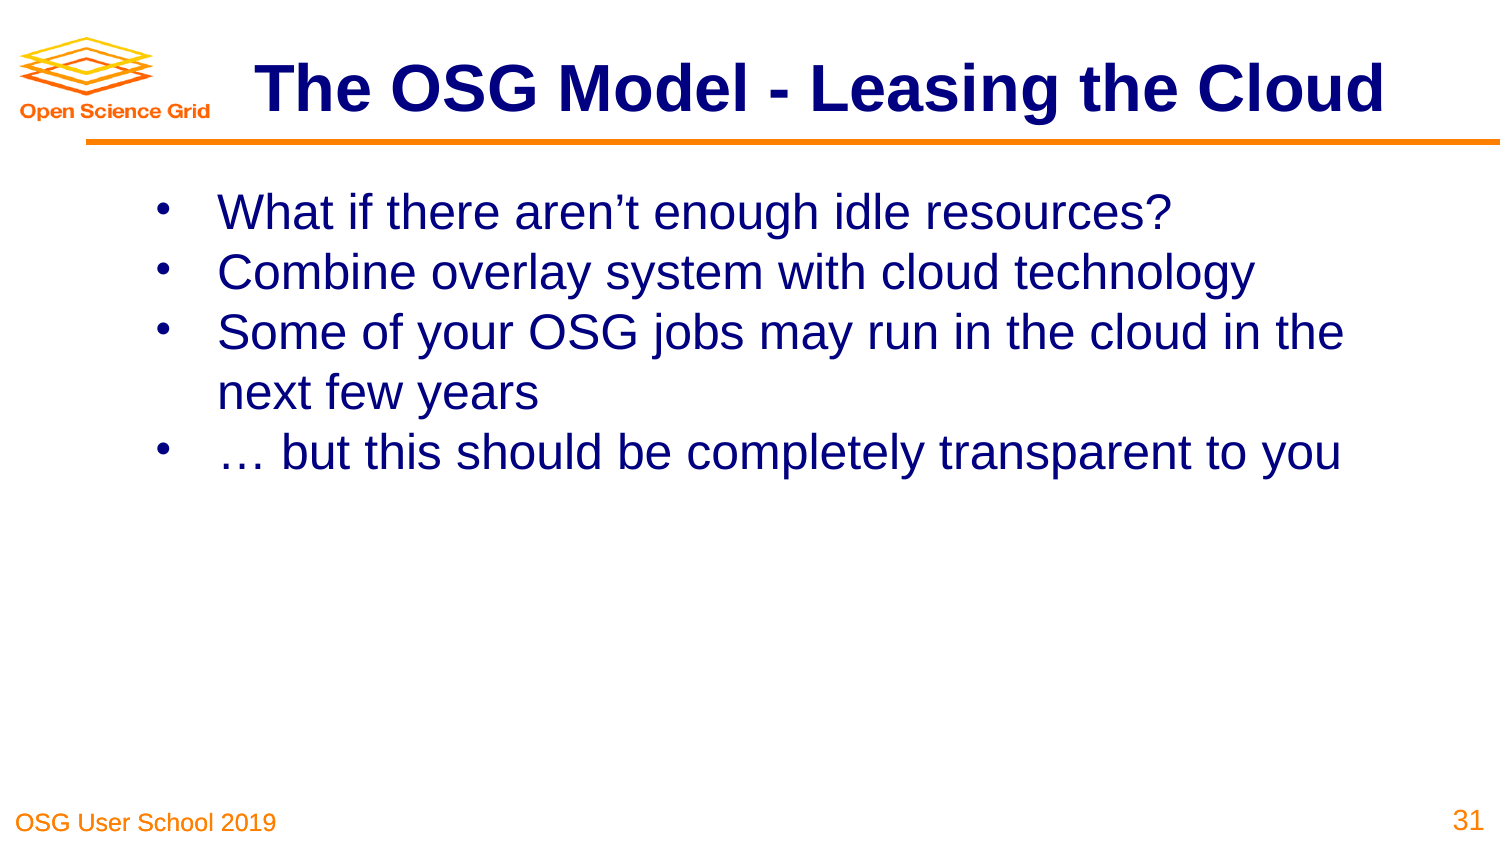

# The OSG Model - Leasing the Cloud
What if there aren’t enough idle resources?
Combine overlay system with cloud technology
Some of your OSG jobs may run in the cloud in the next few years
… but this should be completely transparent to you
31